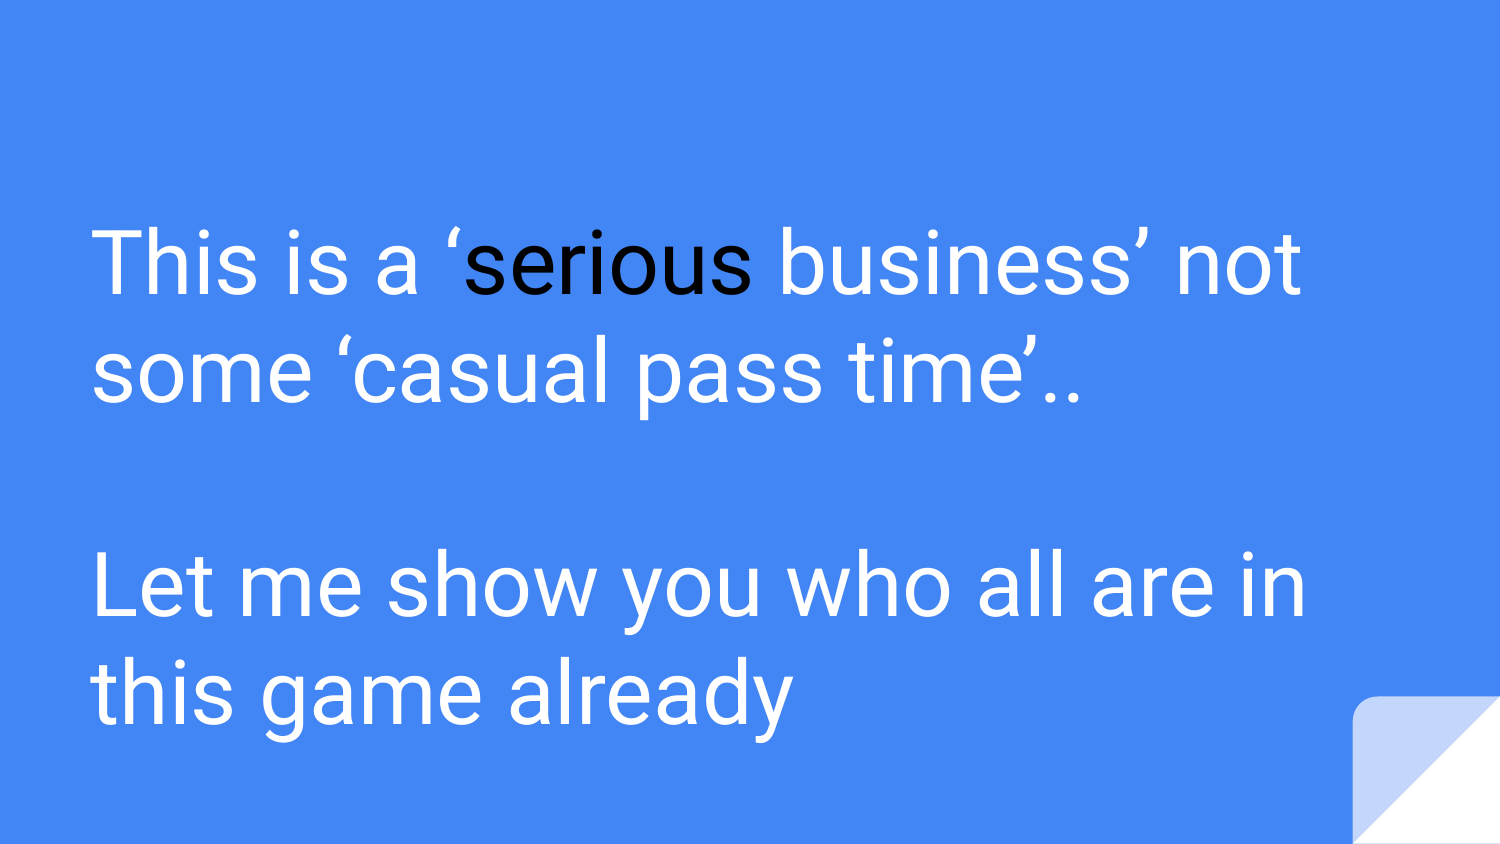

# This is a ‘serious business’ not some ‘casual pass time’..

Let me show you who all are in this game already